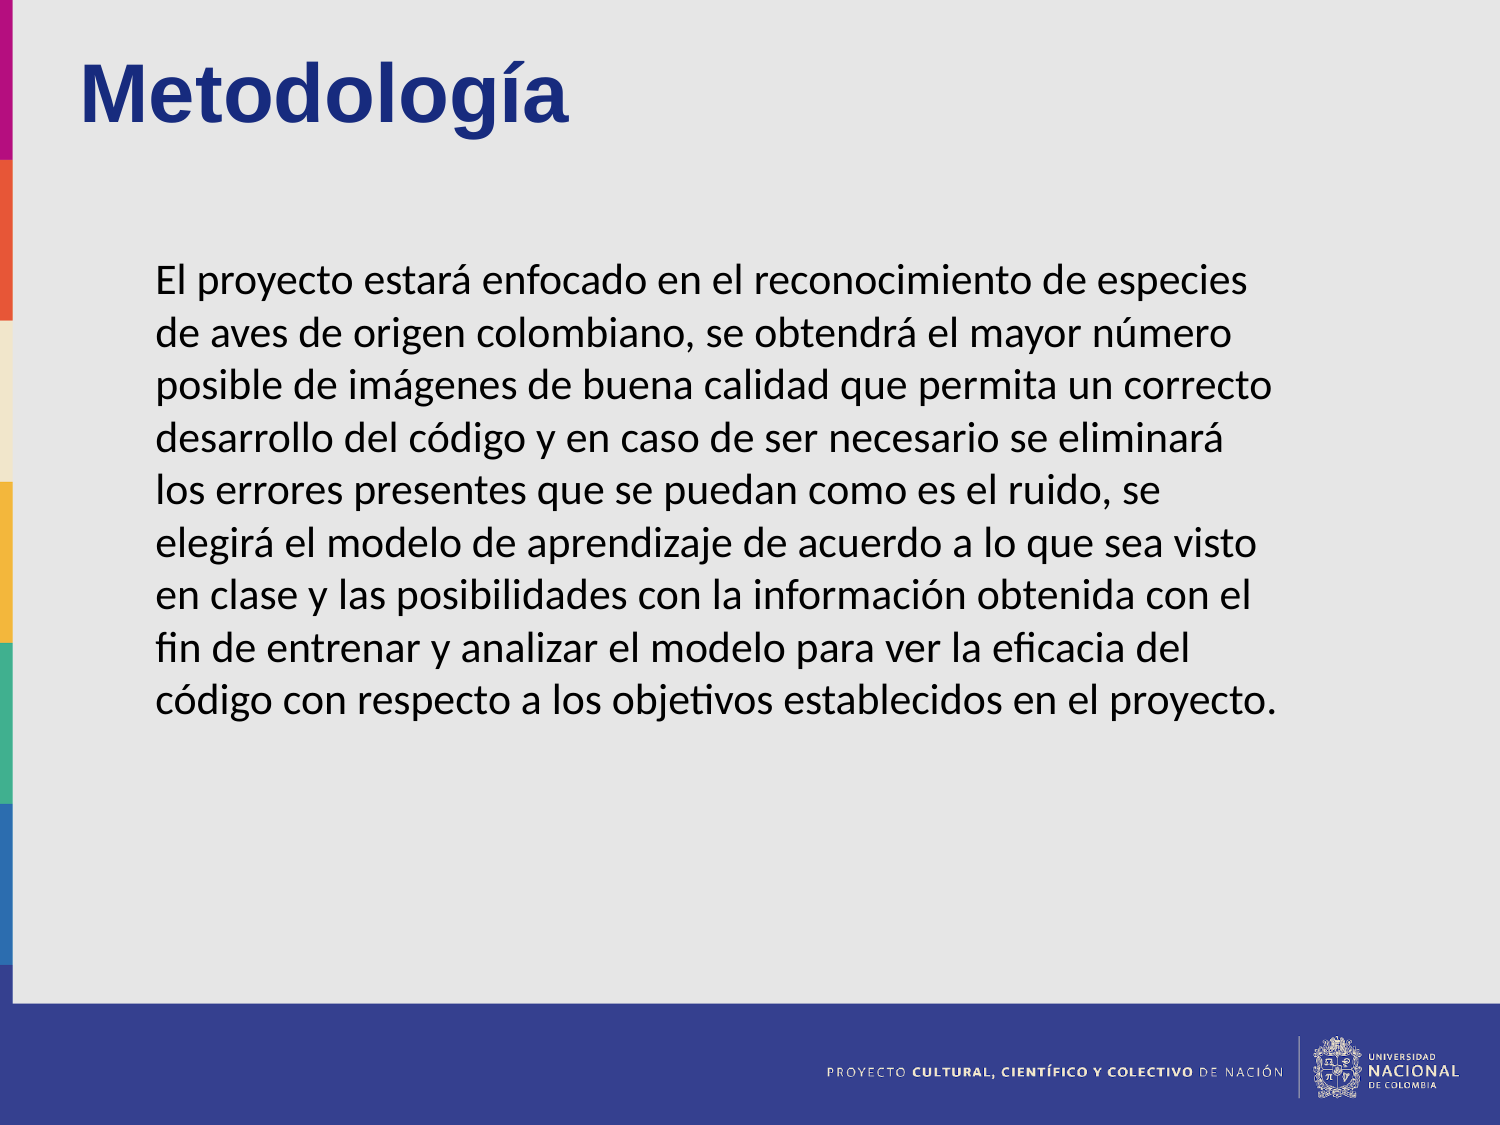

Metodología
El proyecto estará enfocado en el reconocimiento de especies de aves de origen colombiano, se obtendrá el mayor número posible de imágenes de buena calidad que permita un correcto desarrollo del código y en caso de ser necesario se eliminará los errores presentes que se puedan como es el ruido, se elegirá el modelo de aprendizaje de acuerdo a lo que sea visto en clase y las posibilidades con la información obtenida con el fin de entrenar y analizar el modelo para ver la eficacia del código con respecto a los objetivos establecidos en el proyecto.